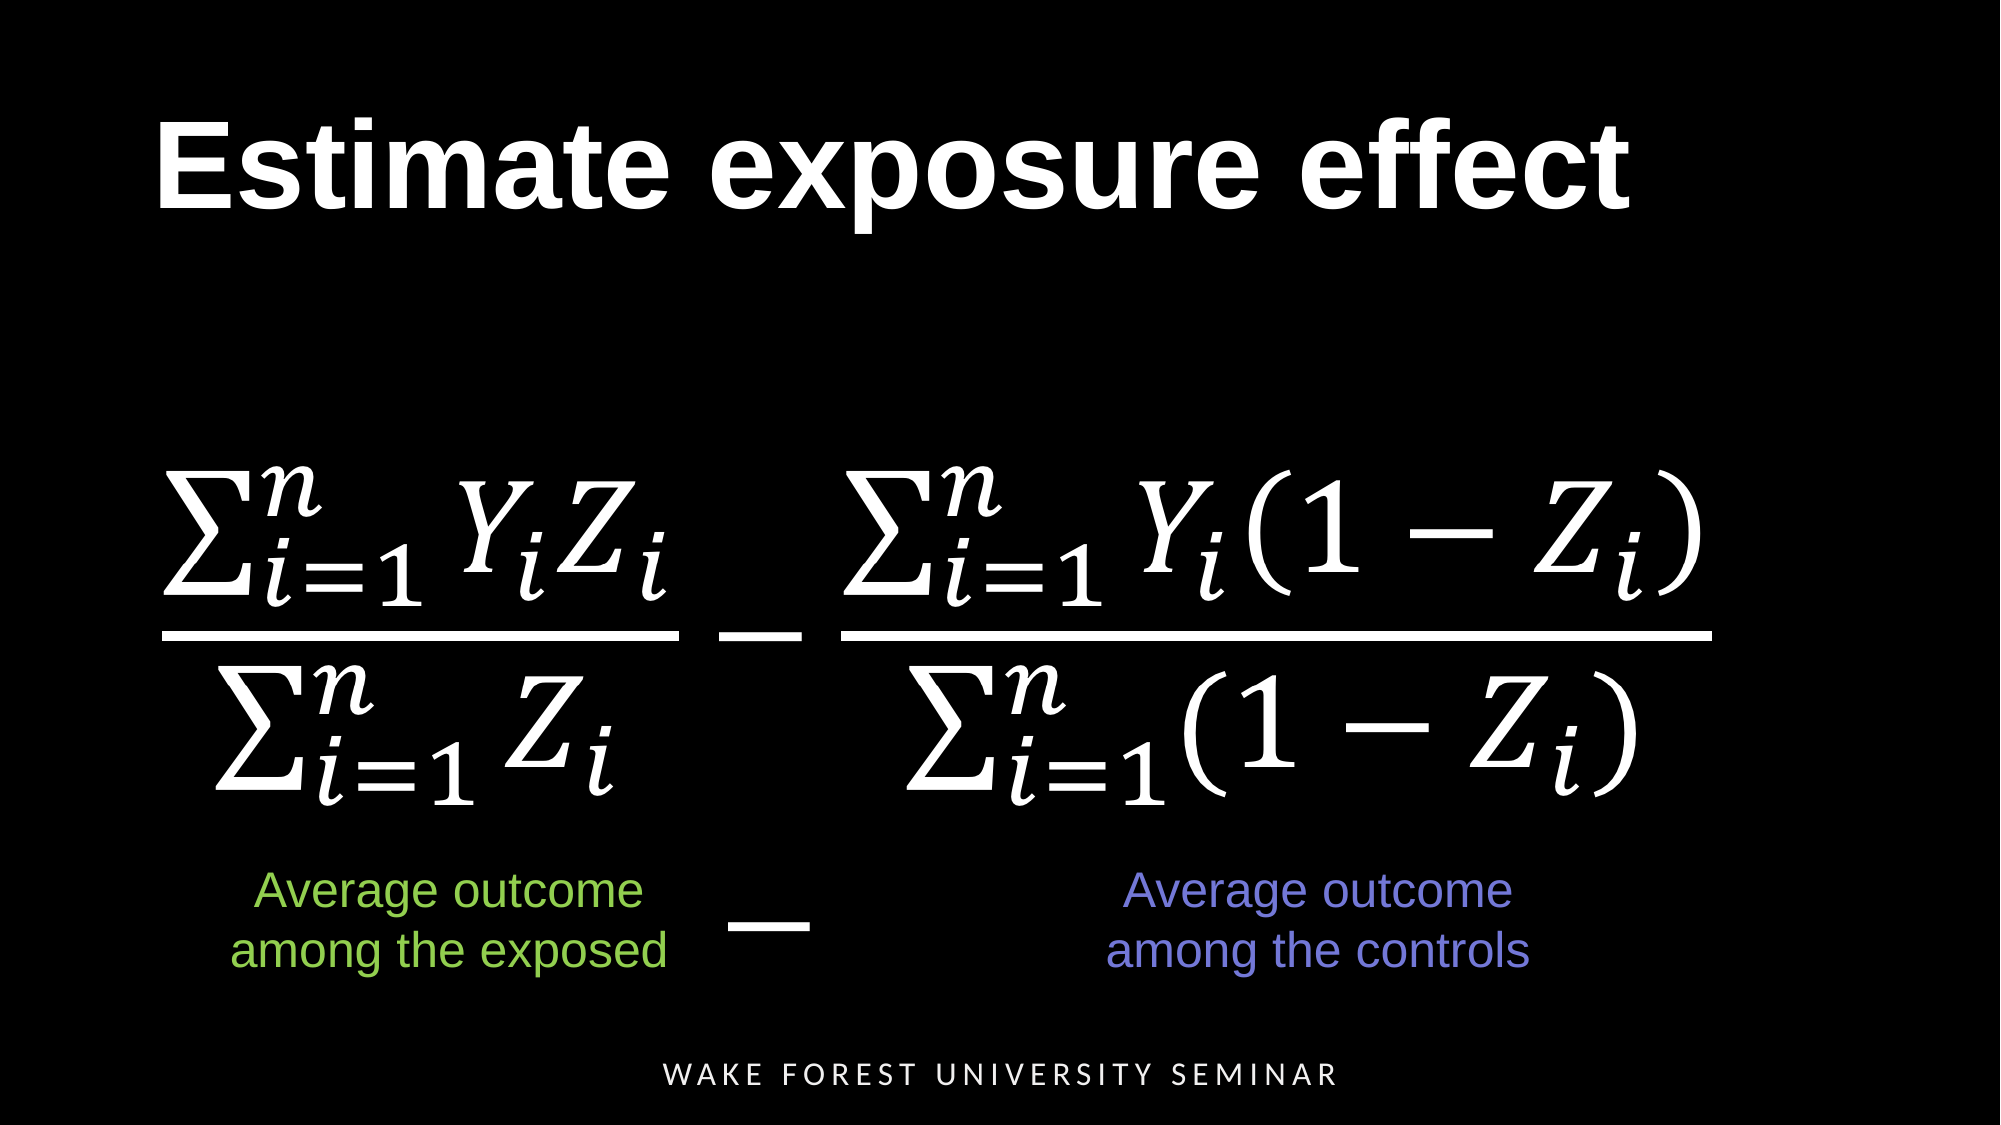

# Estimate exposure effect

Average outcome among the exposed
Average outcome among the controls